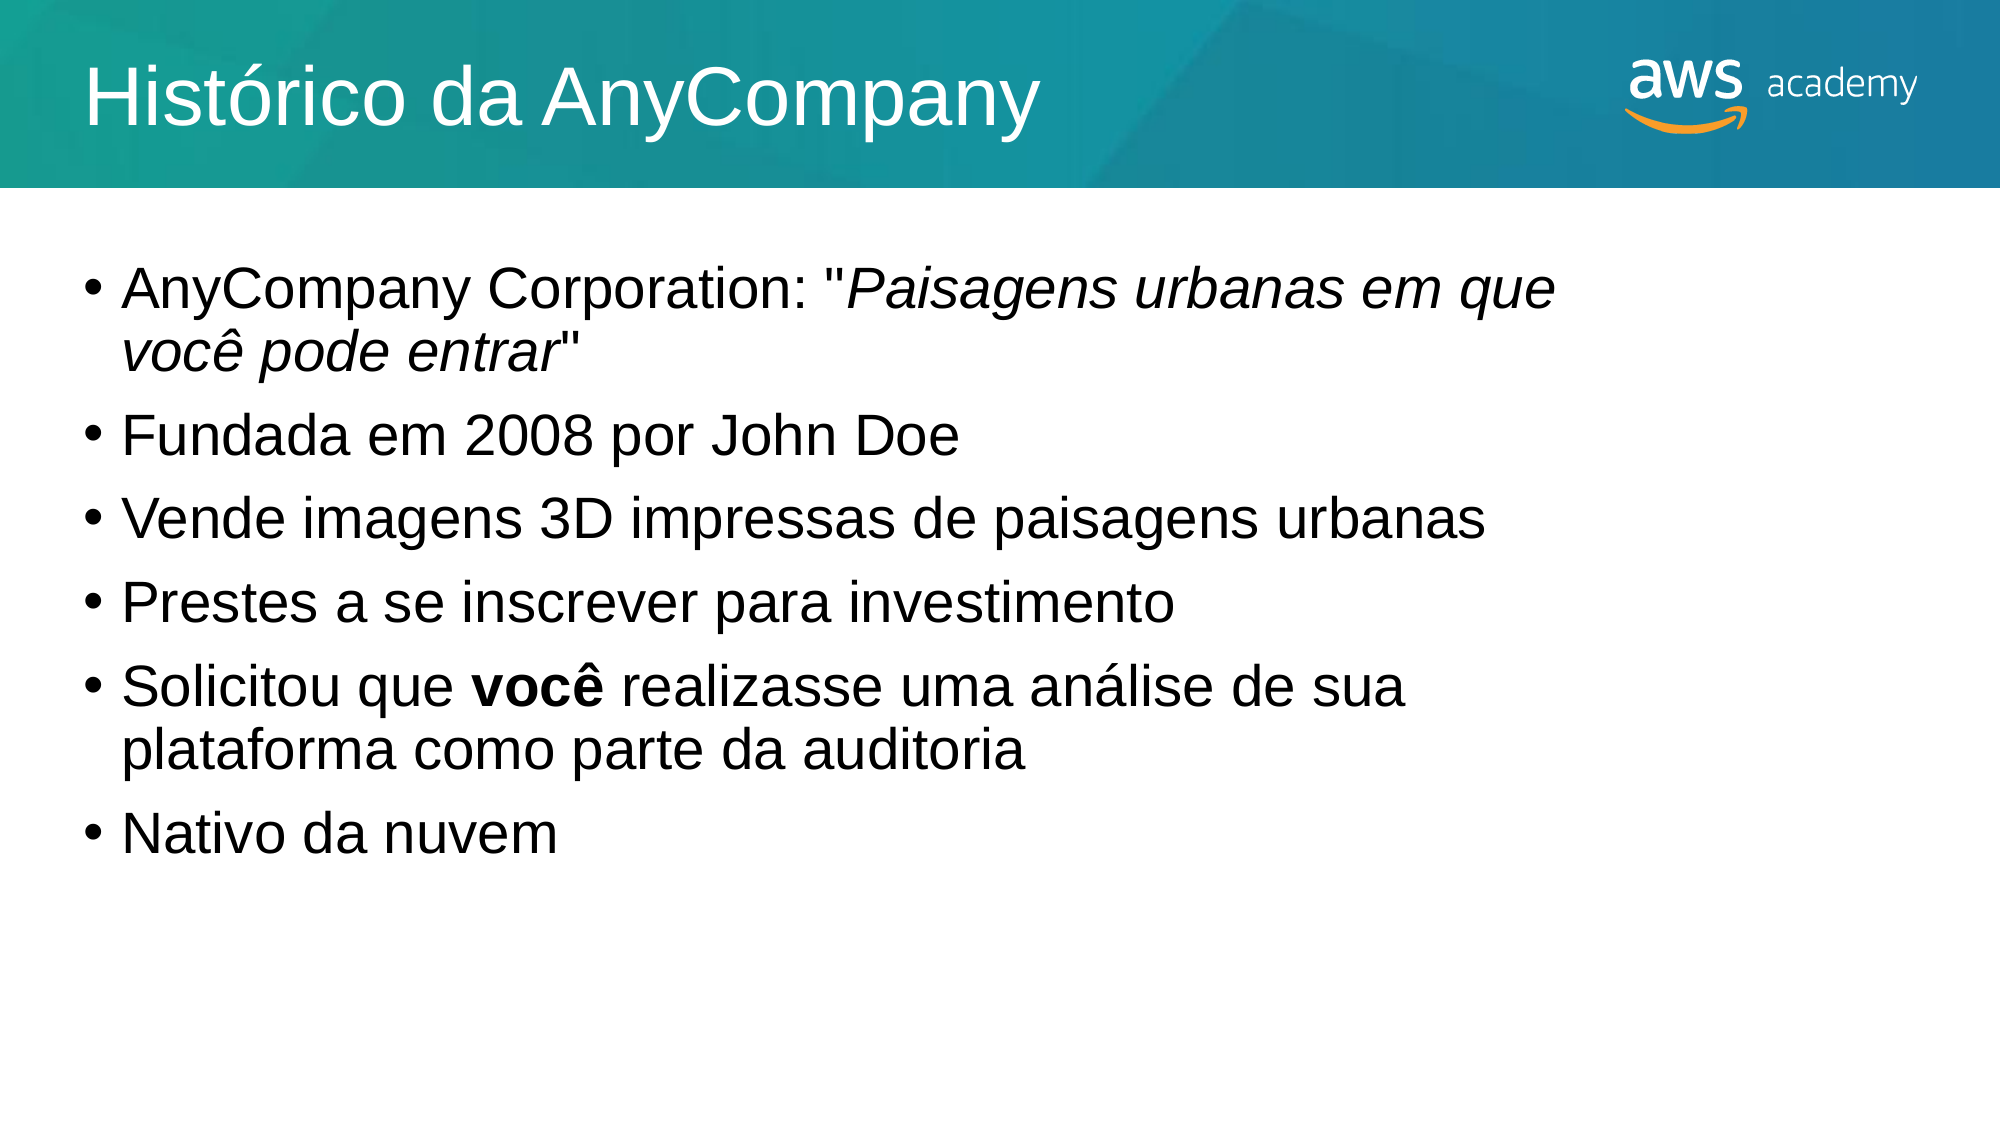

# Histórico da AnyCompany
AnyCompany Corporation: "Paisagens urbanas em que você pode entrar"
Fundada em 2008 por John Doe
Vende imagens 3D impressas de paisagens urbanas
Prestes a se inscrever para investimento
Solicitou que você realizasse uma análise de sua plataforma como parte da auditoria
Nativo da nuvem